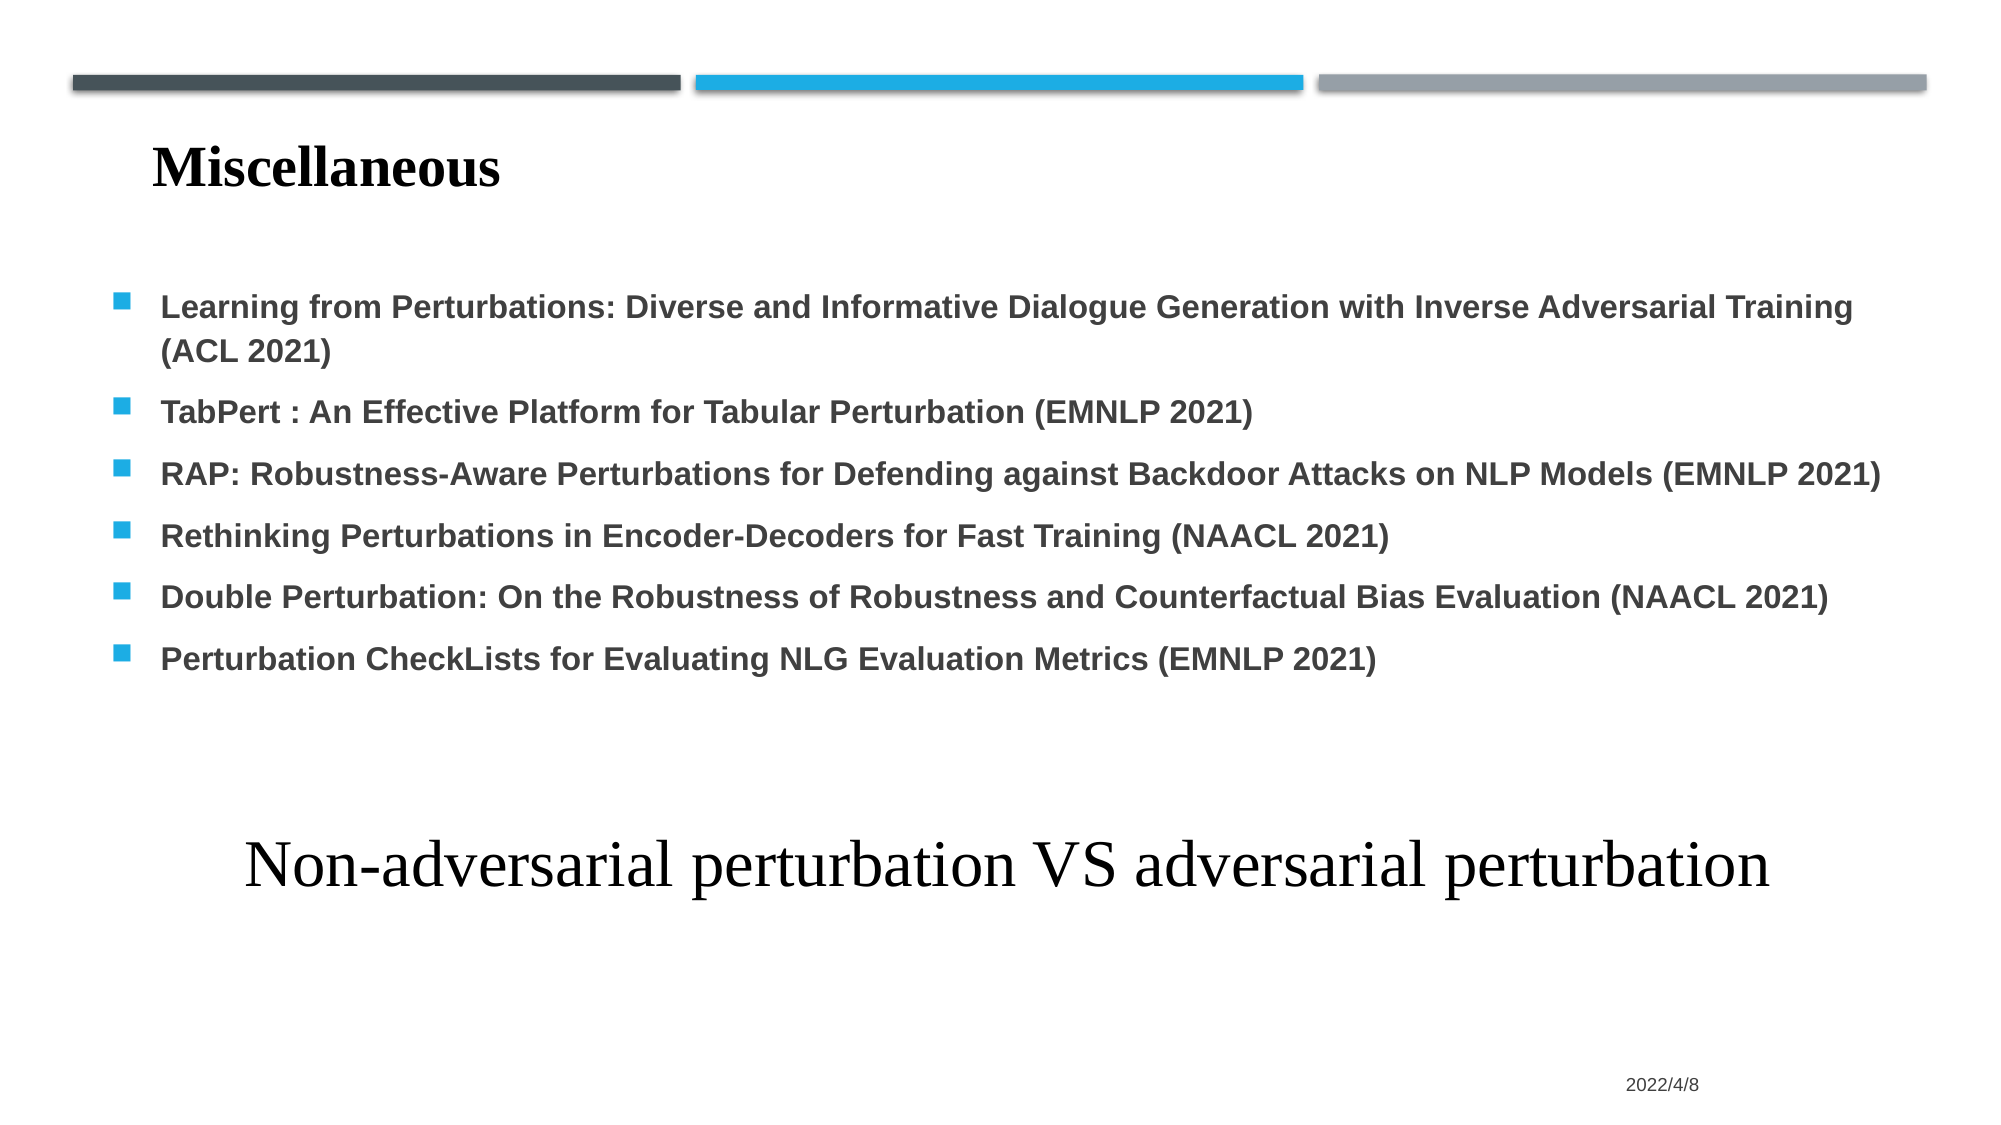

Miscellaneous
Learning from Perturbations: Diverse and Informative Dialogue Generation with Inverse Adversarial Training (ACL 2021)
TabPert : An Effective Platform for Tabular Perturbation (EMNLP 2021)
RAP: Robustness-Aware Perturbations for Defending against Backdoor Attacks on NLP Models (EMNLP 2021)
Rethinking Perturbations in Encoder-Decoders for Fast Training (NAACL 2021)
Double Perturbation: On the Robustness of Robustness and Counterfactual Bias Evaluation (NAACL 2021)
Perturbation CheckLists for Evaluating NLG Evaluation Metrics (EMNLP 2021)
Non-adversarial perturbation VS adversarial perturbation
2022/4/8